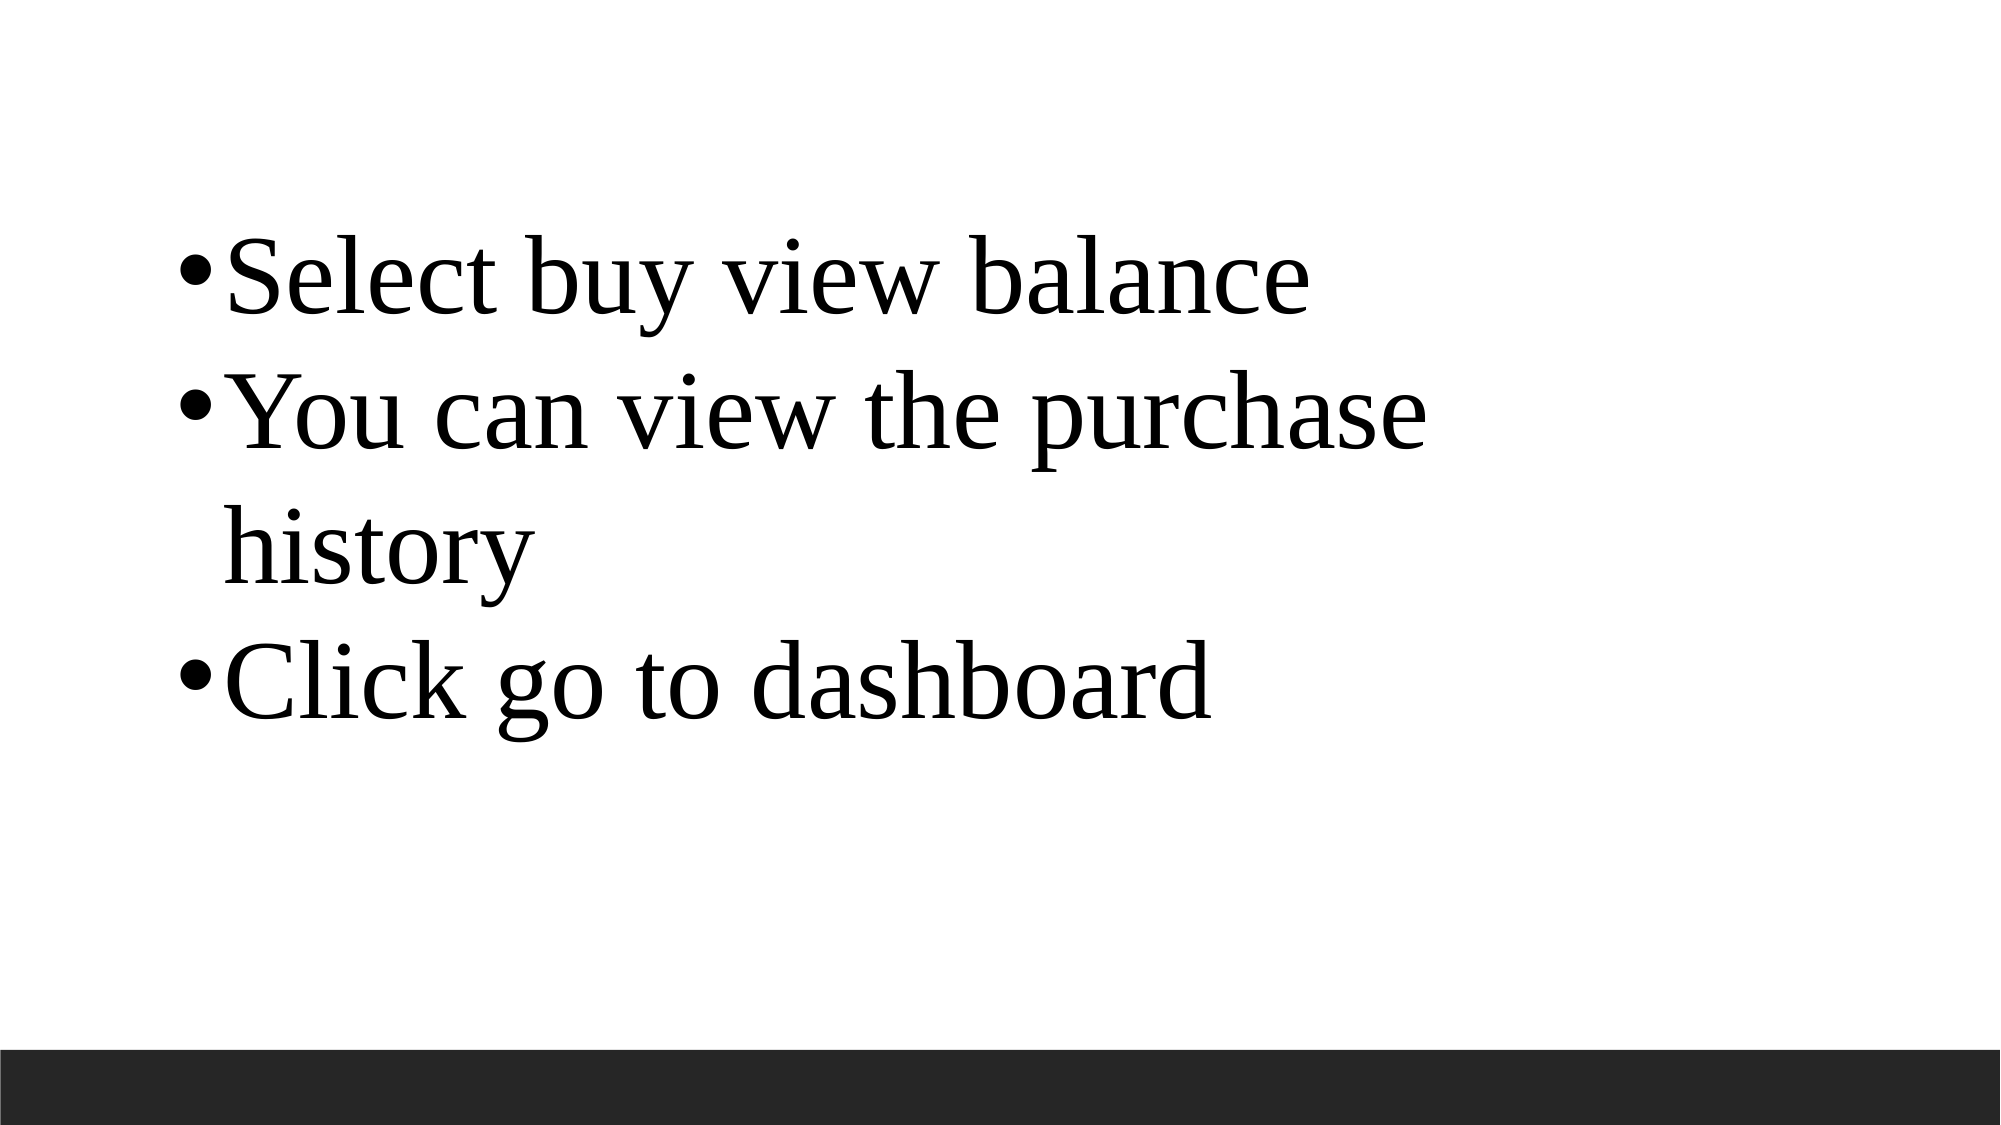

Select buy view balance
You can view the purchase history
Click go to dashboard